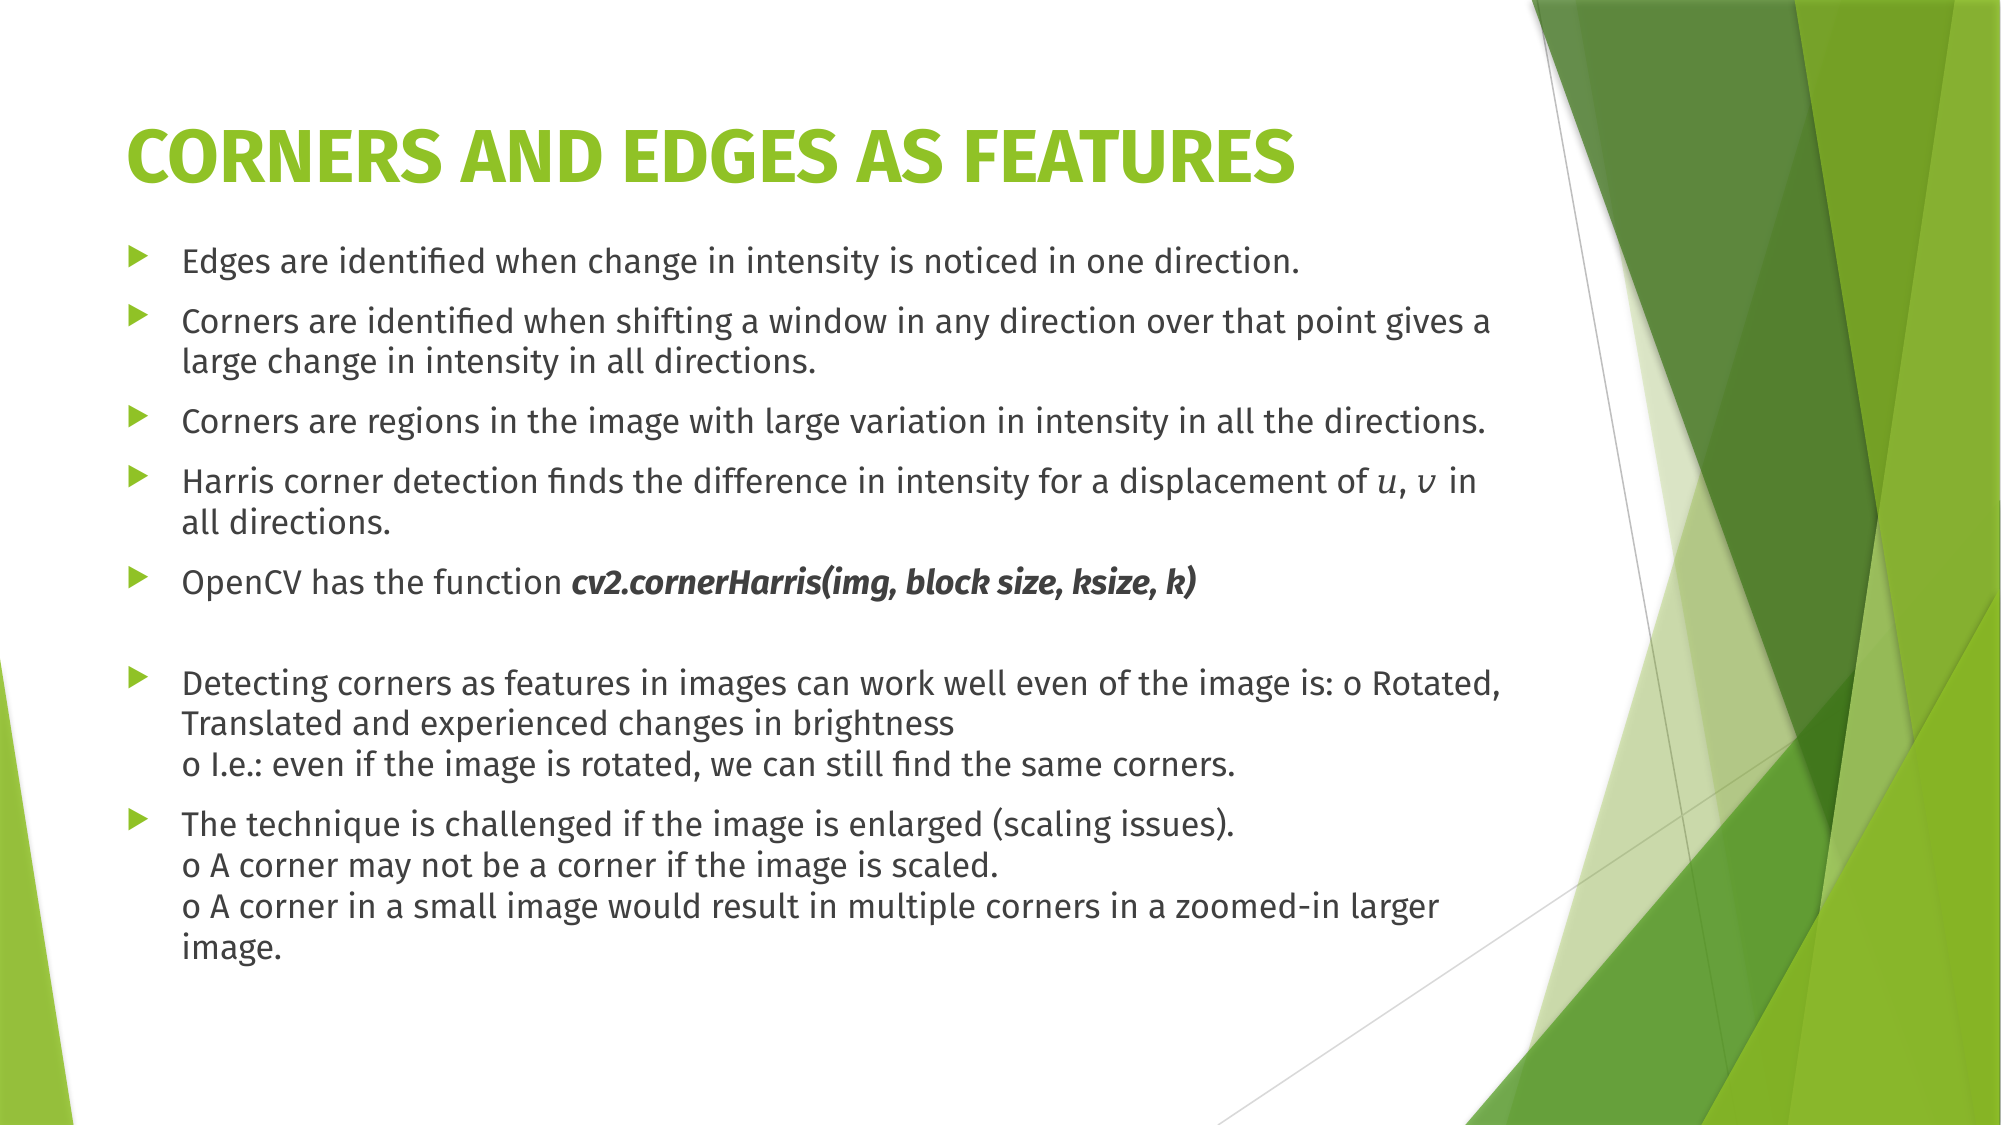

# CORNERS AND EDGES AS FEATURES
Edges are identified when change in intensity is noticed in one direction.
Corners are identified when shifting a window in any direction over that point gives a large change in intensity in all directions.
Corners are regions in the image with large variation in intensity in all the directions.
Harris corner detection finds the difference in intensity for a displacement of 𝑢, 𝑣 in all directions.
OpenCV has the function cv2.cornerHarris(img, block size, ksize, k)
Detecting corners as features in images can work well even of the image is: o Rotated, Translated and experienced changes in brightness
o I.e.: even if the image is rotated, we can still find the same corners.
The technique is challenged if the image is enlarged (scaling issues).
o A corner may not be a corner if the image is scaled.
o A corner in a small image would result in multiple corners in a zoomed-in larger image.